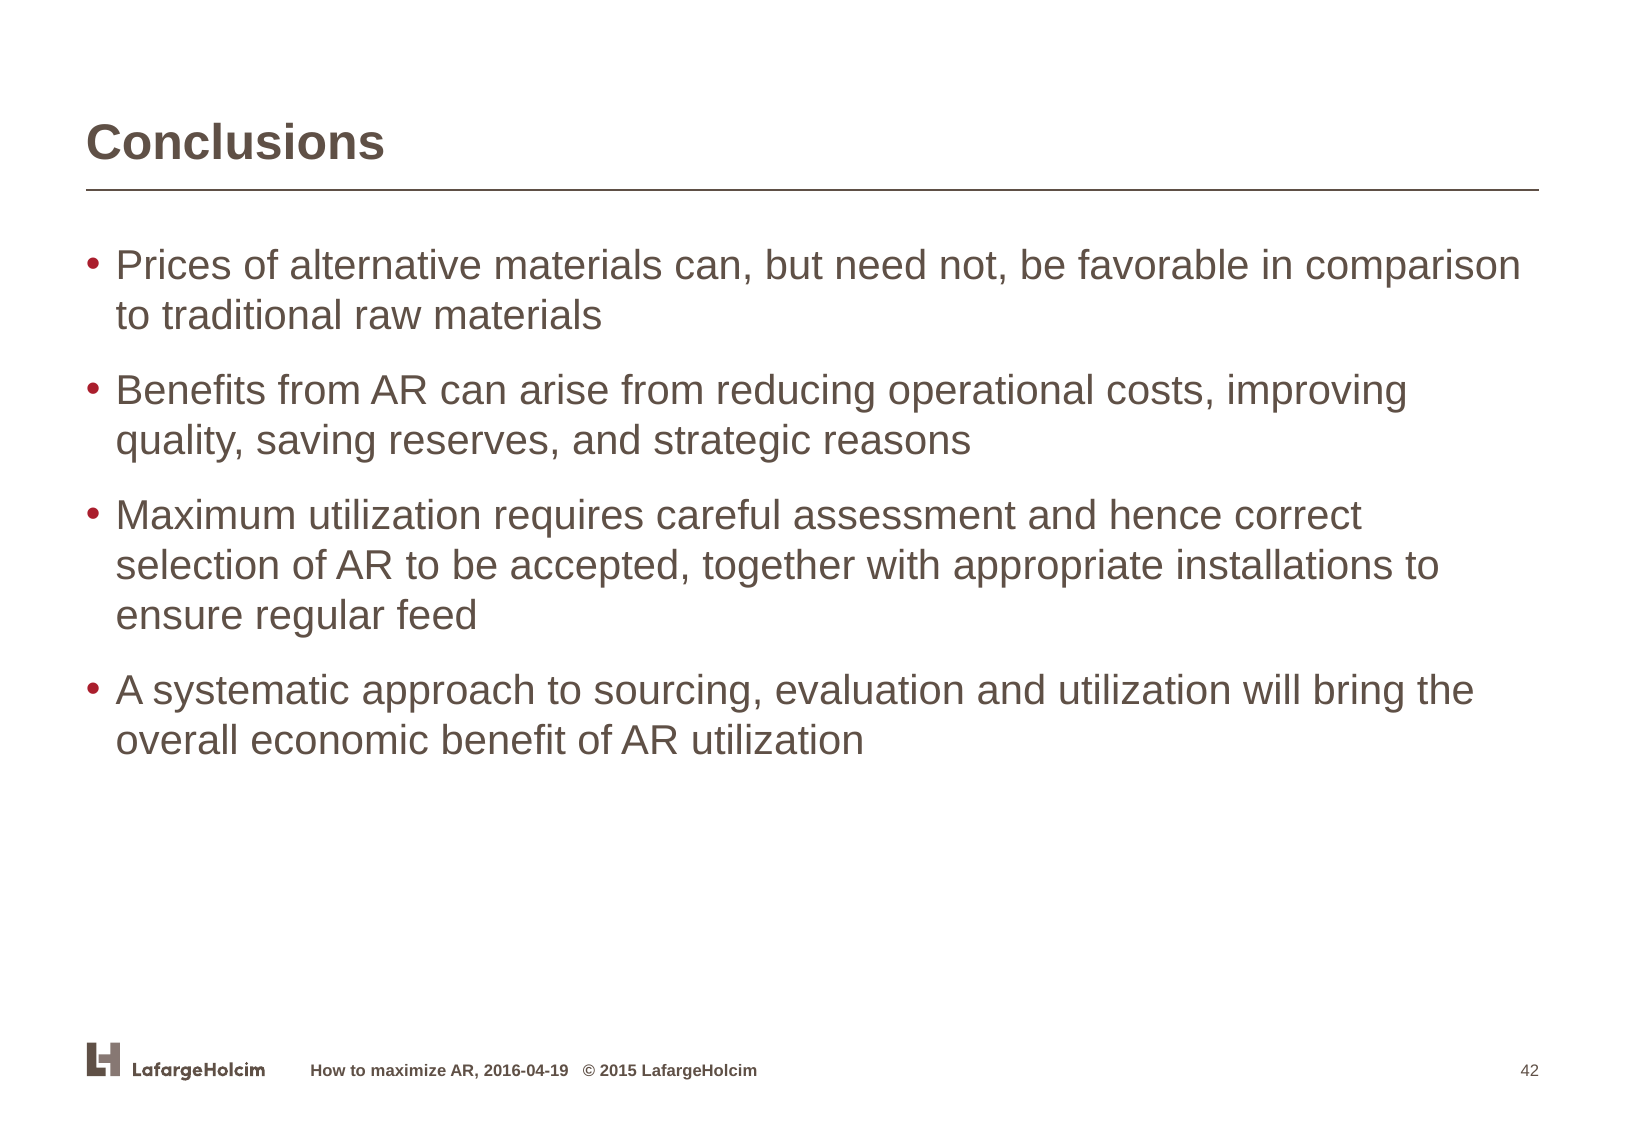

# Conclusions
Prices of alternative materials can, but need not, be favorable in comparison to traditional raw materials
Benefits from AR can arise from reducing operational costs, improving quality, saving reserves, and strategic reasons
Maximum utilization requires careful assessment and hence correct selection of AR to be accepted, together with appropriate installations to ensure regular feed
A systematic approach to sourcing, evaluation and utilization will bring the overall economic benefit of AR utilization
How to maximize AR, 2016-04-19   © 2015 LafargeHolcim
42